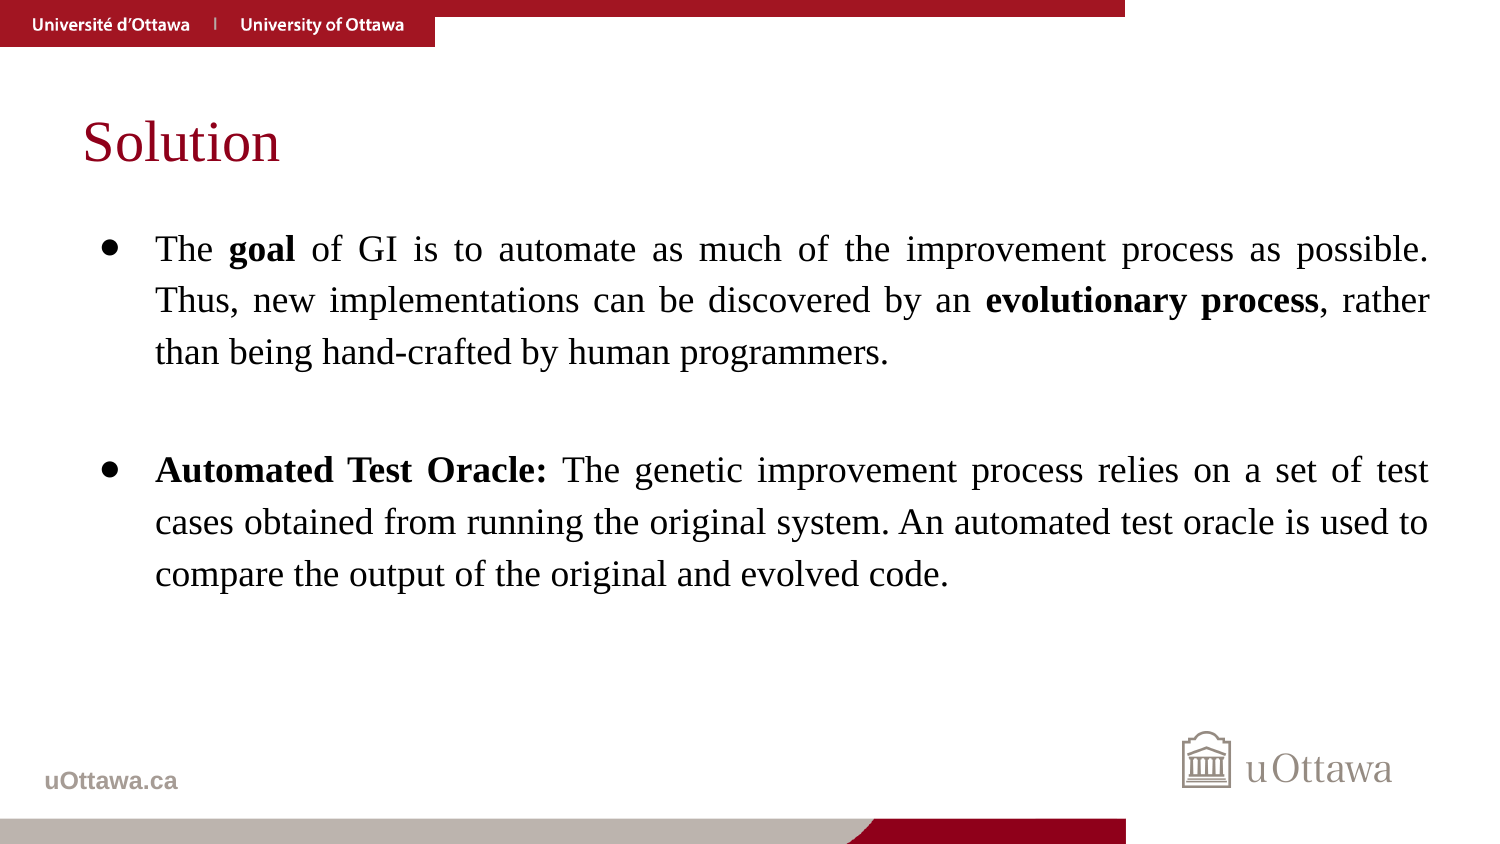

# Solution
The goal of GI is to automate as much of the improvement process as possible. Thus, new implementations can be discovered by an evolutionary process, rather than being hand-crafted by human programmers.

Automated Test Oracle: The genetic improvement process relies on a set of test cases obtained from running the original system. An automated test oracle is used to compare the output of the original and evolved code.